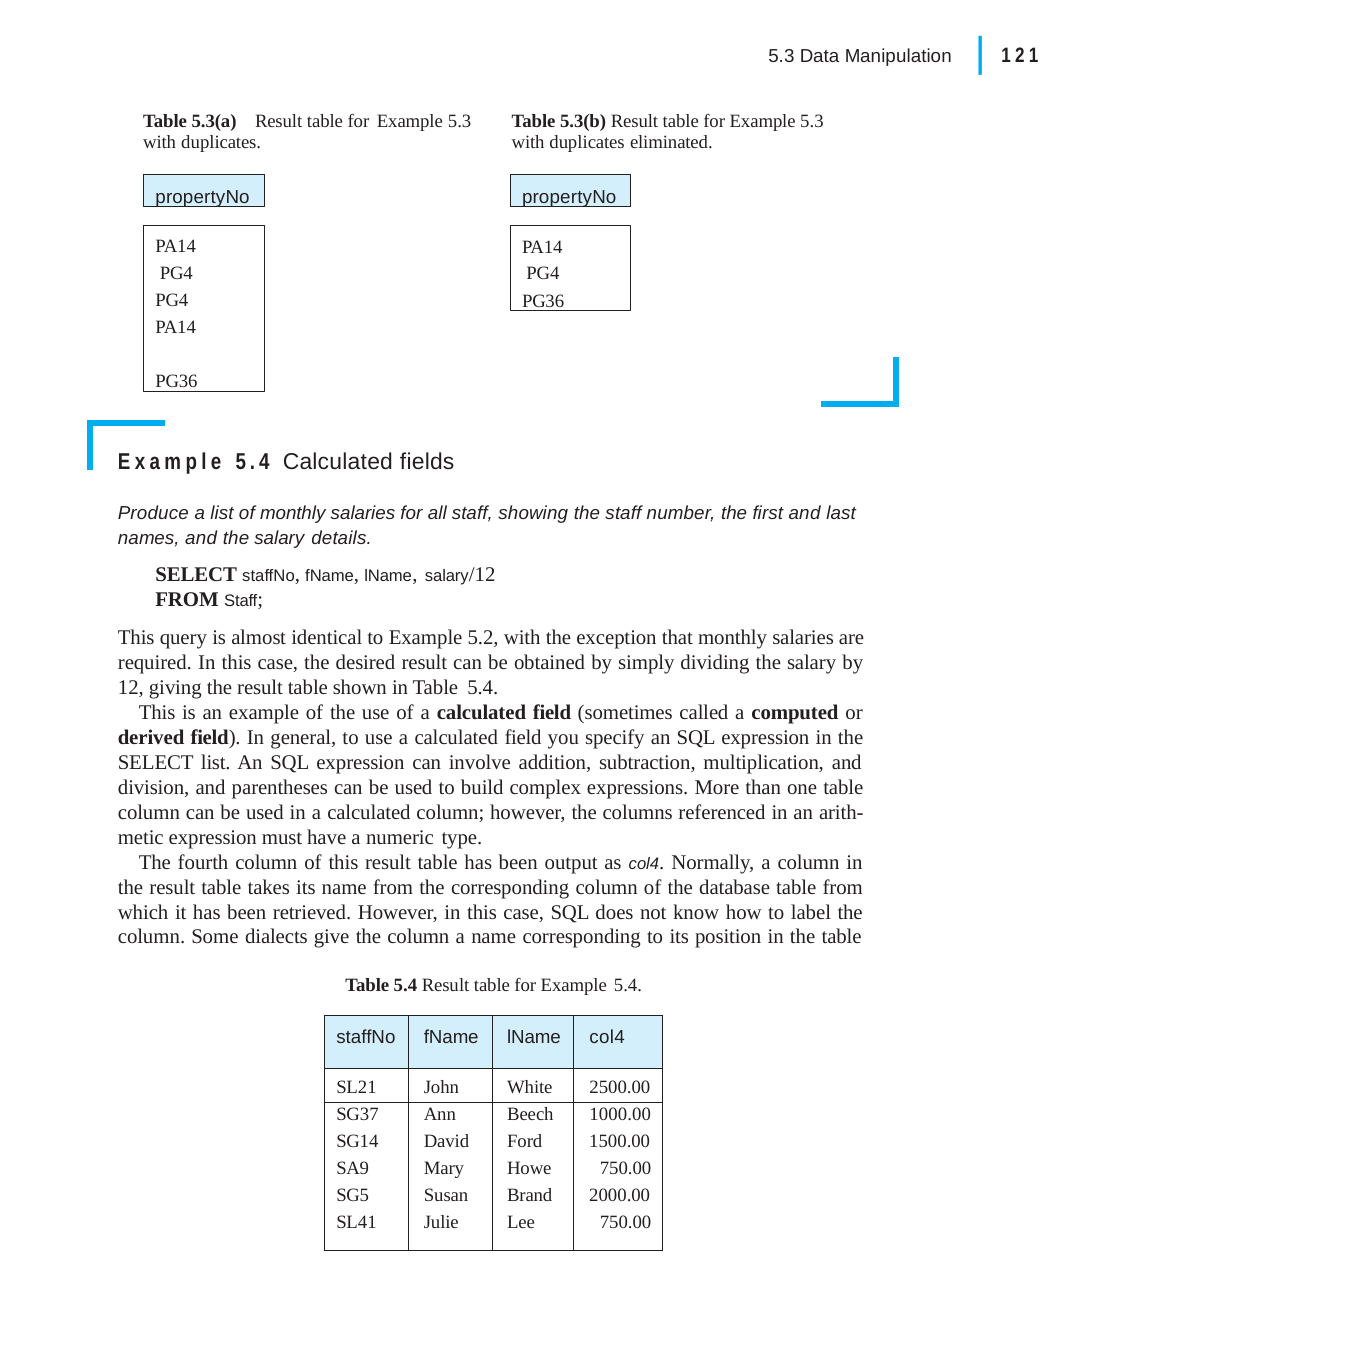

|
121
5.3 Data Manipulation
Table 5.3(a)    Result table for Example 5.3	Table 5.3(b) Result table for Example 5.3  with duplicates.	with duplicates eliminated.
propertyNo
propertyNo
PA14  PG4  PG4  PA14  PG36
PA14  PG4  PG36

Example 5.4 Calculated fields
Produce a list of monthly salaries for all staff, showing the staff number, the first and last  names, and the salary details.
SELECT staffNo, fName, lName, salary/12
FROM Staff;
This query is almost identical to Example 5.2, with the exception that monthly salaries are  required. In this case, the desired result can be obtained by simply dividing the salary by  12, giving the result table shown in Table 5.4.
This is an example of the use of a calculated field (sometimes called a computed or  derived field). In general, to use a calculated field you specify an SQL expression in the  SELECT list. An SQL expression can involve addition, subtraction, multiplication, and  division, and parentheses can be used to build complex expressions. More than one table  column can be used in a calculated column; however, the columns referenced in an arith-  metic expression must have a numeric type.
The fourth column of this result table has been output as col4. Normally, a column in  the result table takes its name from the corresponding column of the database table from  which it has been retrieved. However, in this case, SQL does not know how to label the  column. Some dialects give the column a name corresponding to its position in the table

Table 5.4 Result table for Example 5.4.
| staffNo | fName | lName | col4 |
| --- | --- | --- | --- |
| SL21 | John | White | 2500.00 |
| SG37 | Ann | Beech | 1000.00 |
| SG14 | David | Ford | 1500.00 |
| SA9 | Mary | Howe | 750.00 |
| SG5 | Susan | Brand | 2000.00 |
| SL41 | Julie | Lee | 750.00 |